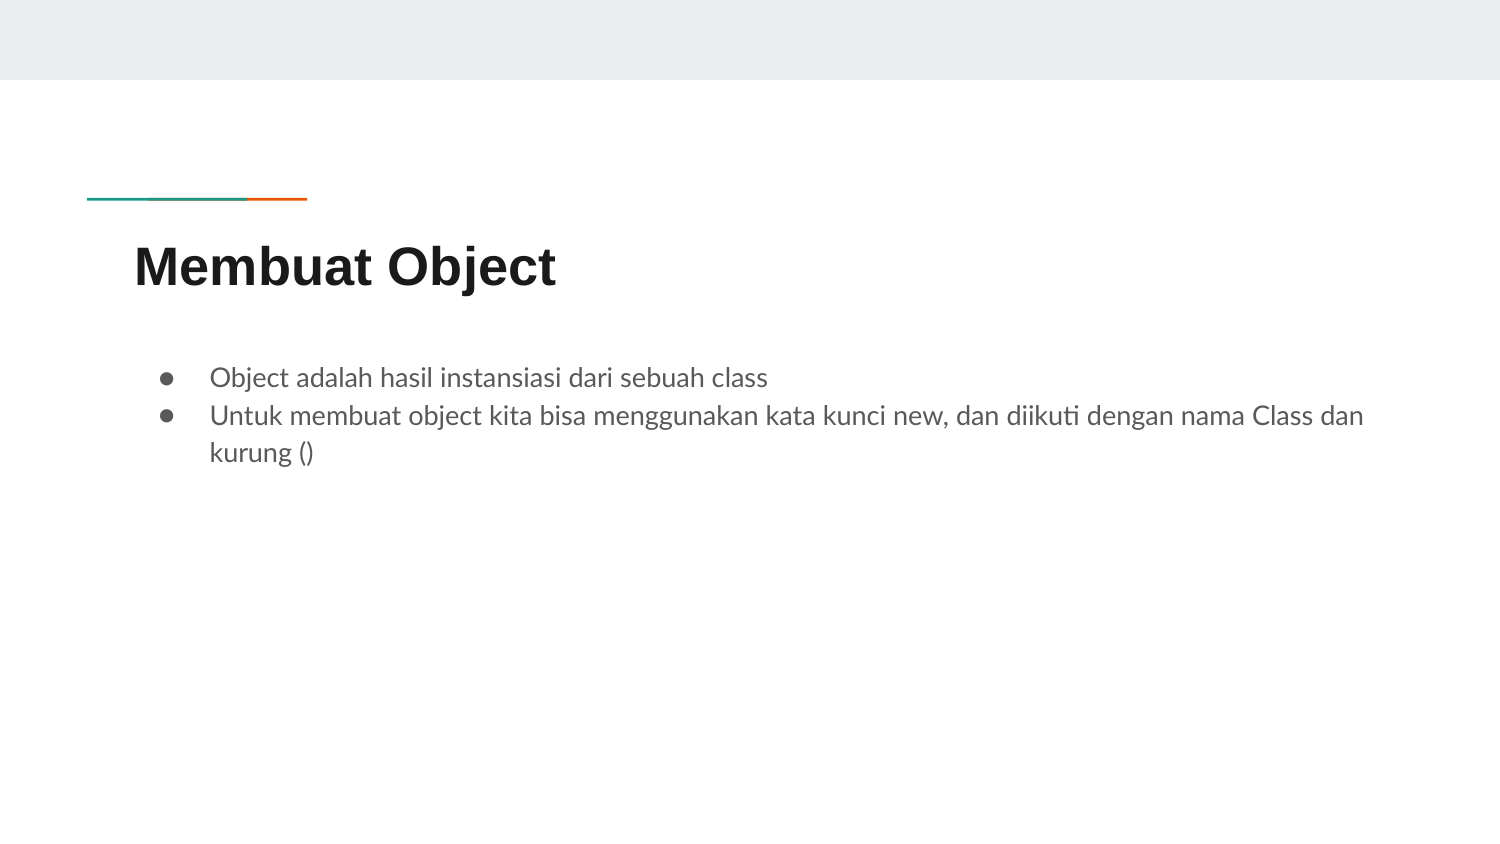

# Membuat Object
Object adalah hasil instansiasi dari sebuah class
Untuk membuat object kita bisa menggunakan kata kunci new, dan diikuti dengan nama Class dan kurung ()